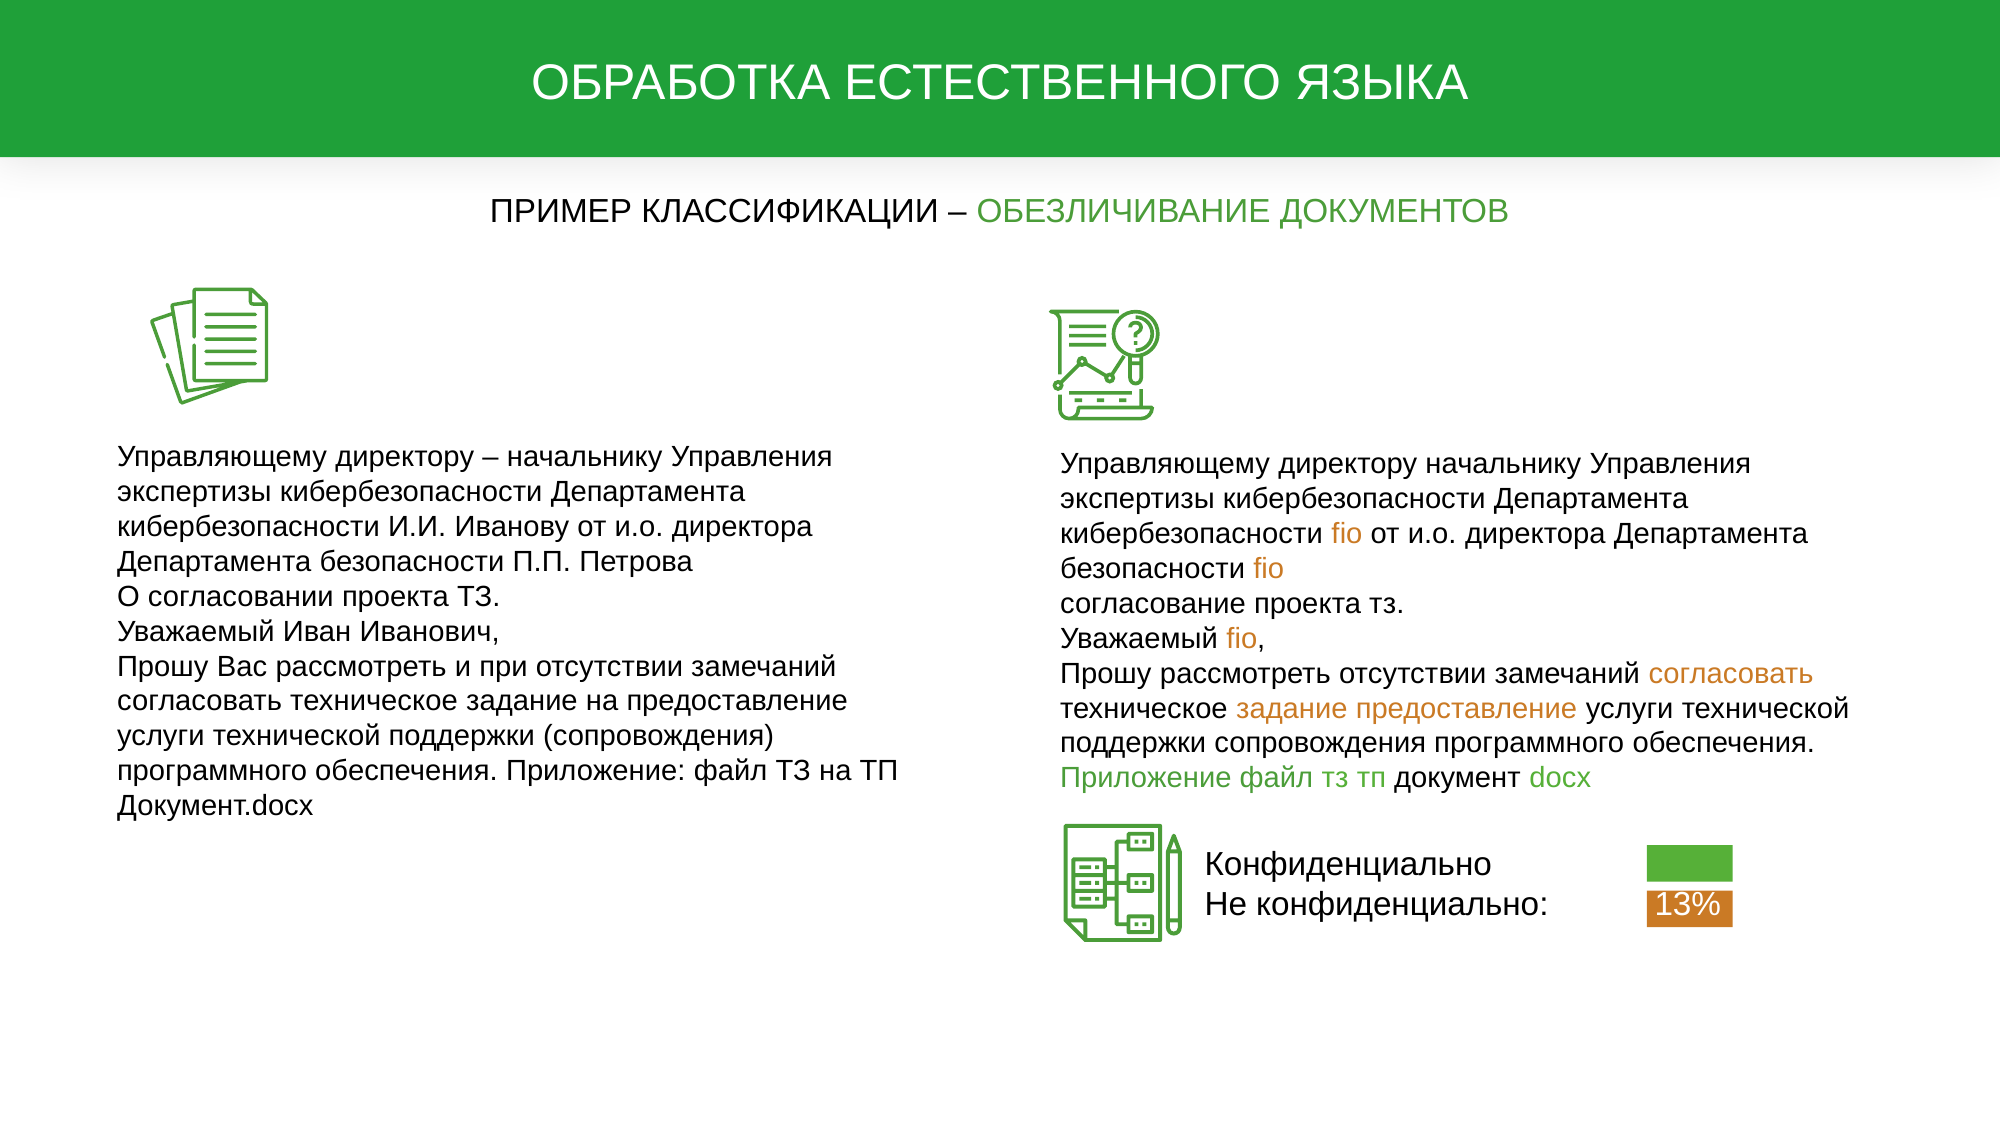

ОБРАБОТКА ЕСТЕСТВЕННОГО ЯЗЫКА
ПРИМЕР КЛАССИФИКАЦИИ – ОБЕЗЛИЧИВАНИЕ ДОКУМЕНТОВ

Управляющему директору – начальнику Управления экспертизы кибербезопасности Департамента кибербезопасности И.И. Иванову от и.о. директора Департамента безопасности П.П. Петрова
О согласовании проекта ТЗ.
Уважаемый Иван Иванович,
Прошу Вас рассмотреть и при отсутствии замечаний согласовать техническое задание на предоставление услуги технической поддержки (сопровождения) программного обеспечения. Приложение: файл ТЗ на ТП Документ.docx
Управляющему директору начальнику Управления экспертизы кибербезопасности Департамента кибербезопасности fio от и.о. директора Департамента безопасности fio
согласование проекта тз.
Уважаемый fio,
Прошу рассмотреть отсутствии замечаний согласовать техническое задание предоставление услуги технической поддержки сопровождения программного обеспечения. Приложение файл тз тп документ docx

Конфиденциально 	87%
Не конфиденциально: 	13%